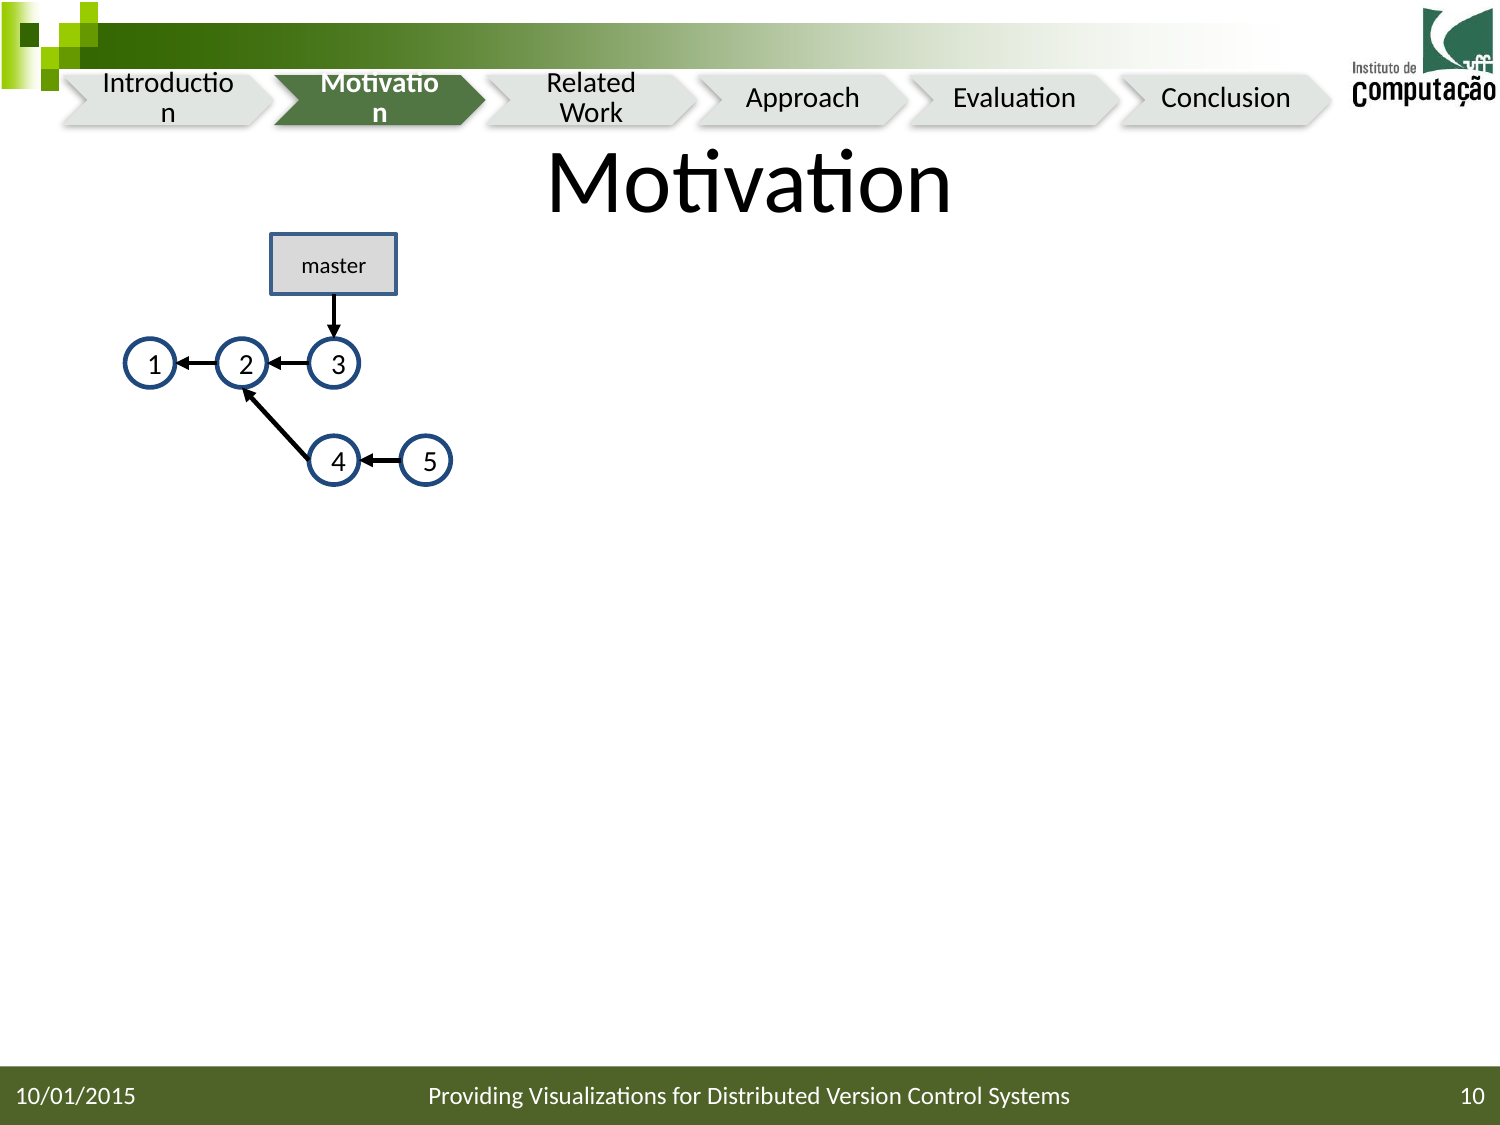

Introduction
Motivation
Related Work
Approach
Conclusion
Evaluation
# Motivation
master
1
2
3
4
5
10/01/2015
Providing Visualizations for Distributed Version Control Systems
10